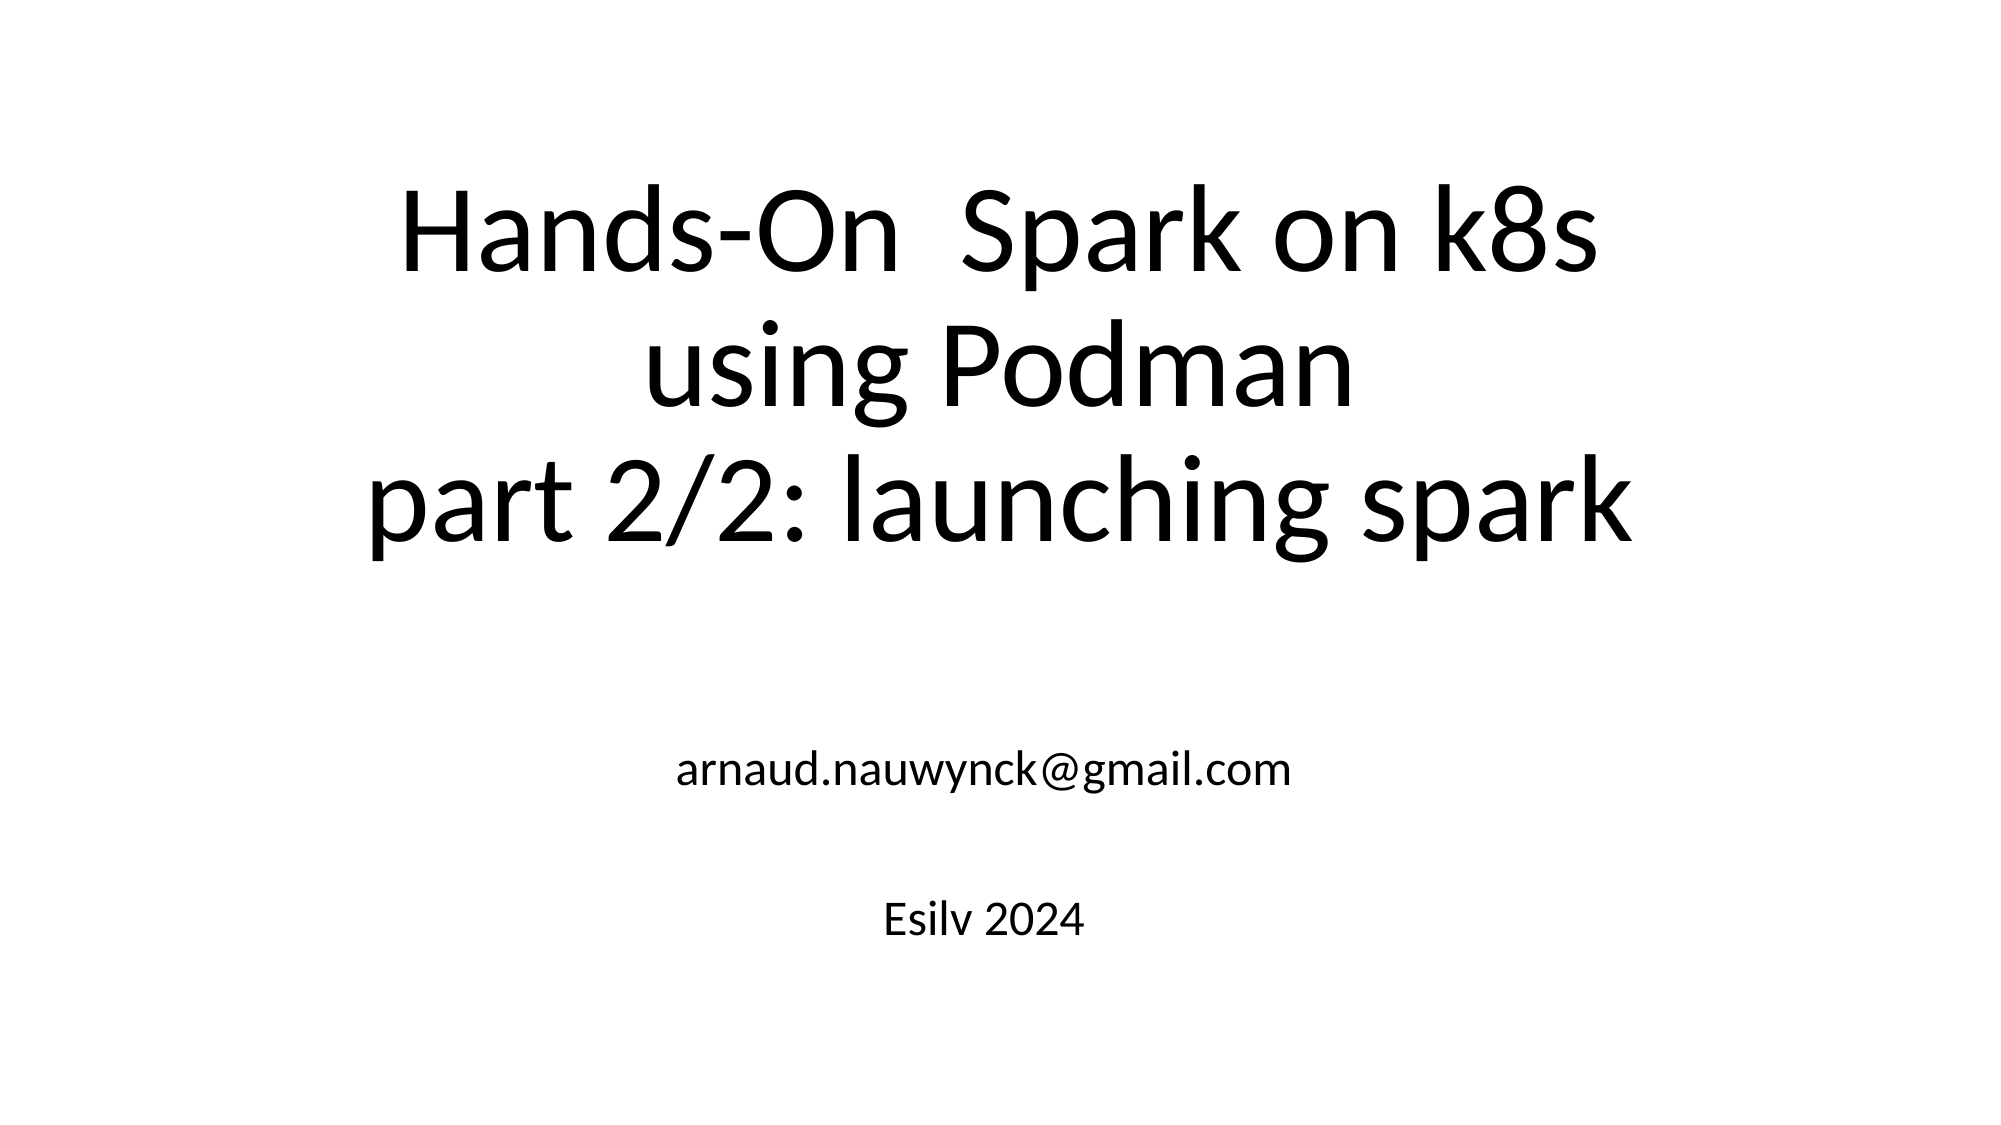

# Hands-On  Spark on k8s using Podman part 2/2: launching spark
arnaud.nauwynck@gmail.com

Esilv 2024